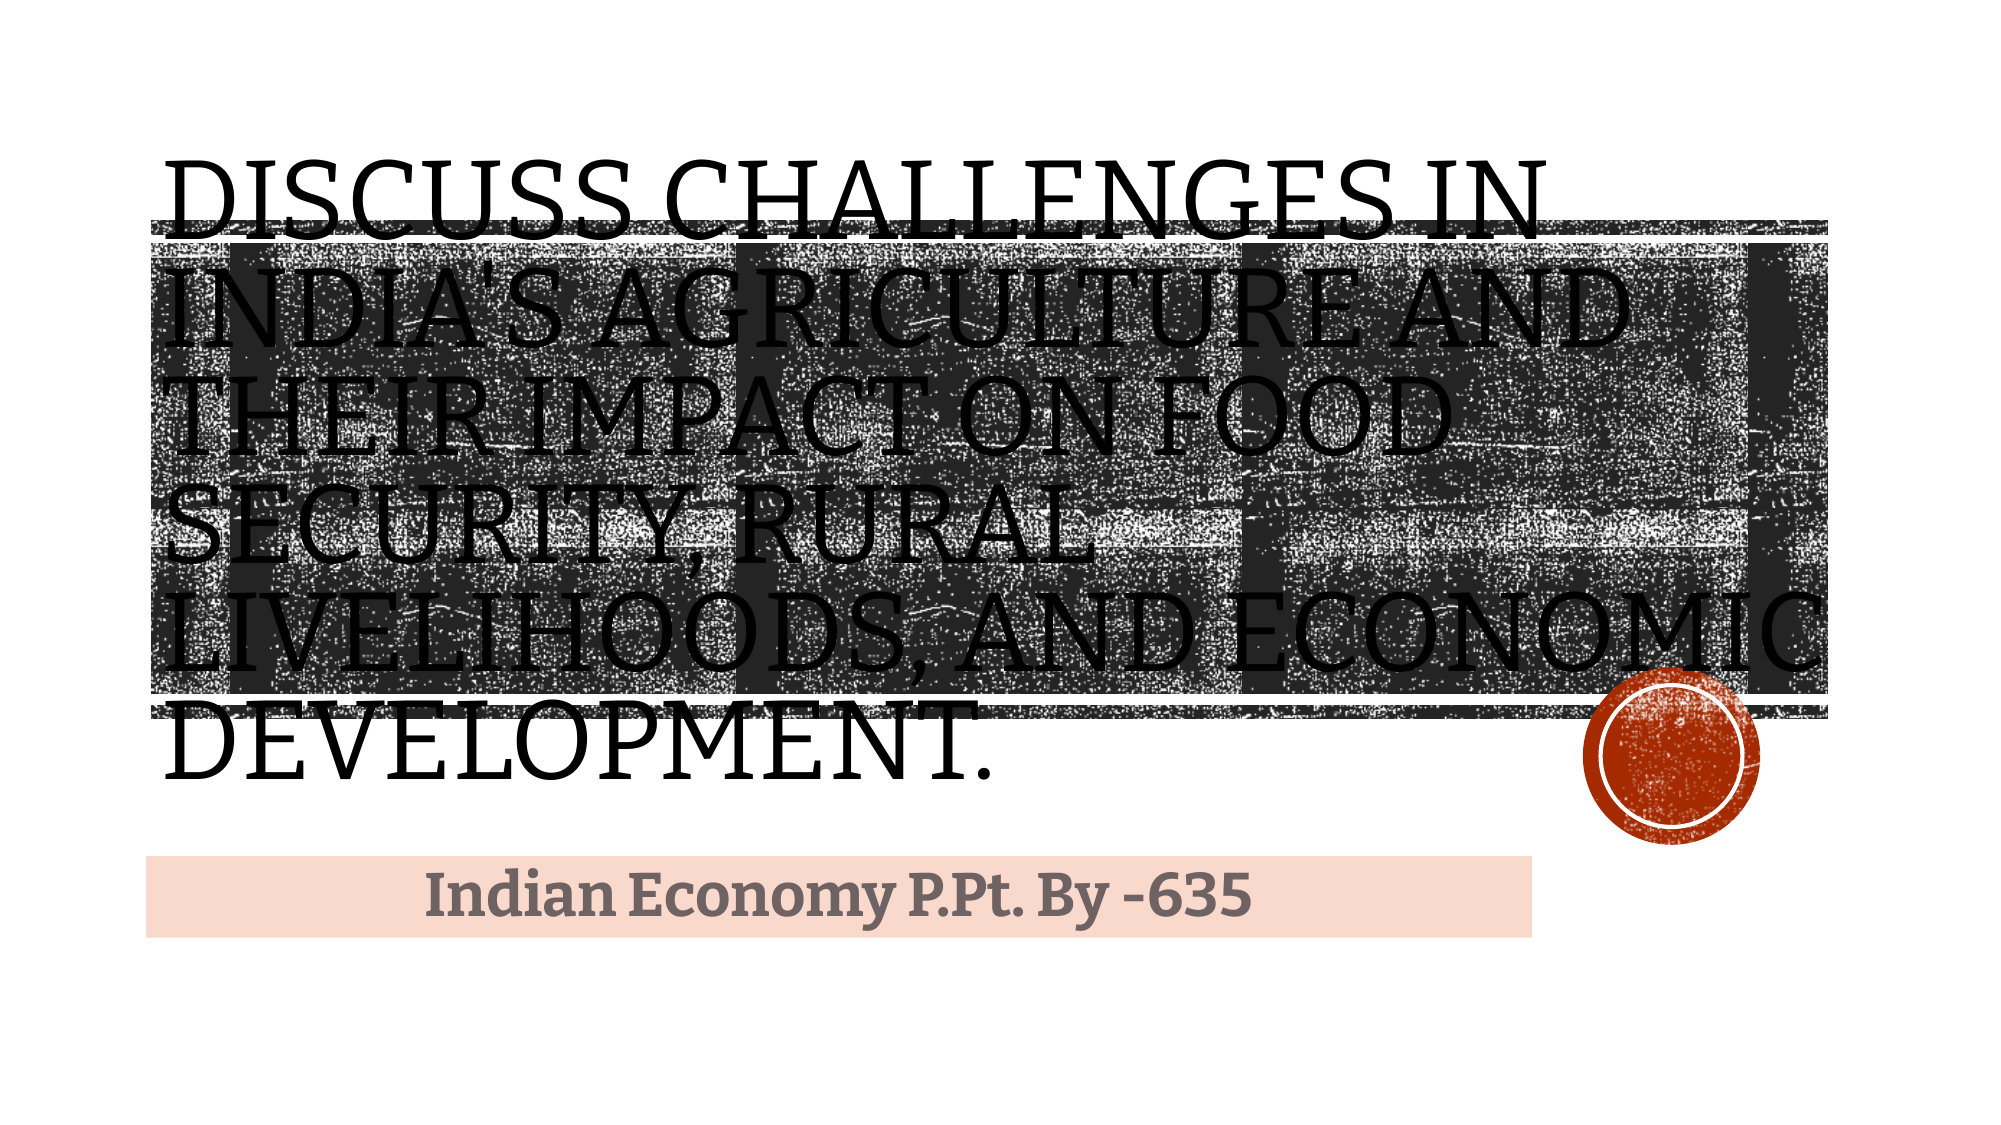

# Discuss challenges in India's agriculture and their impact on food security, rural livelihoods, and economic development.

Indian Economy P.Pt. By -635